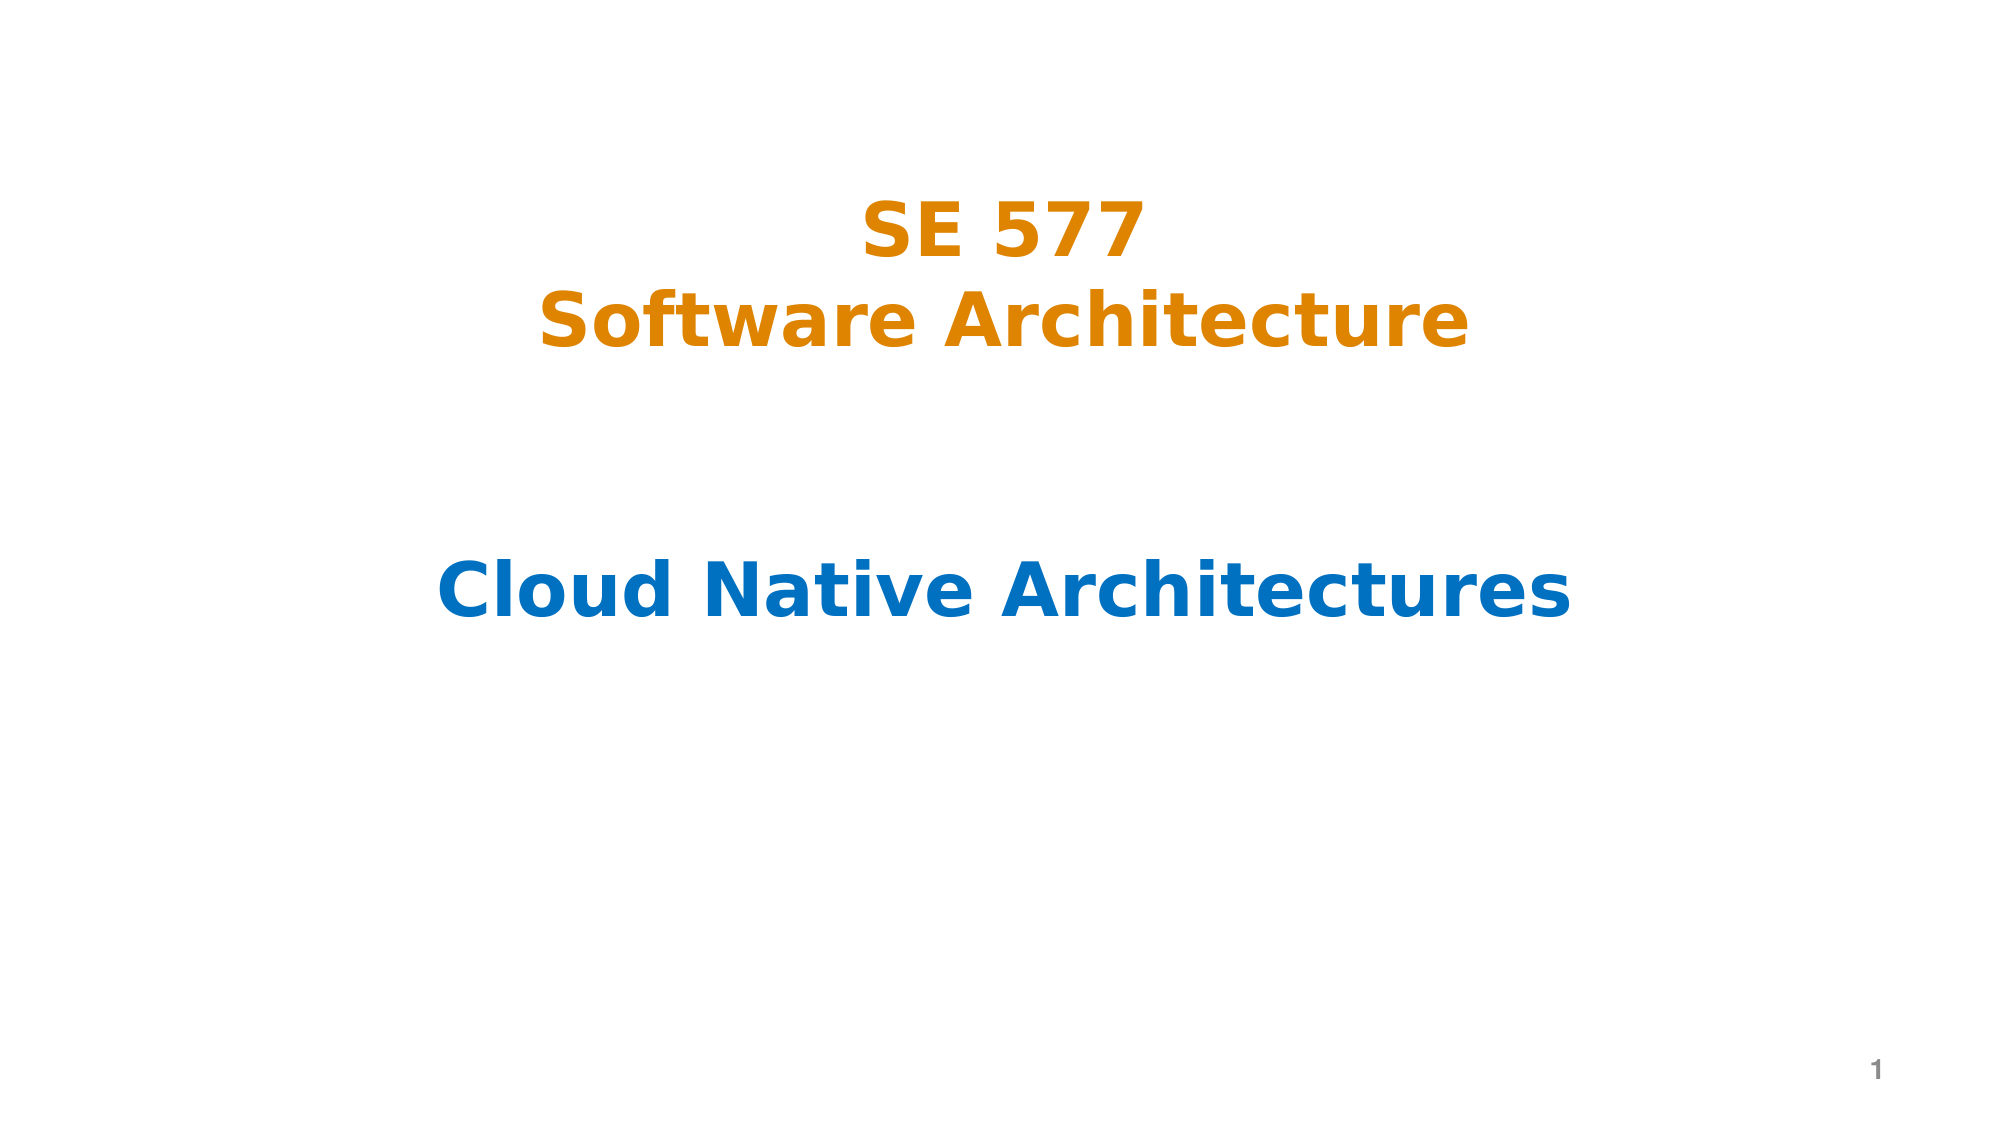

# SE 577 Software Architecture Cloud Native Architectures
1